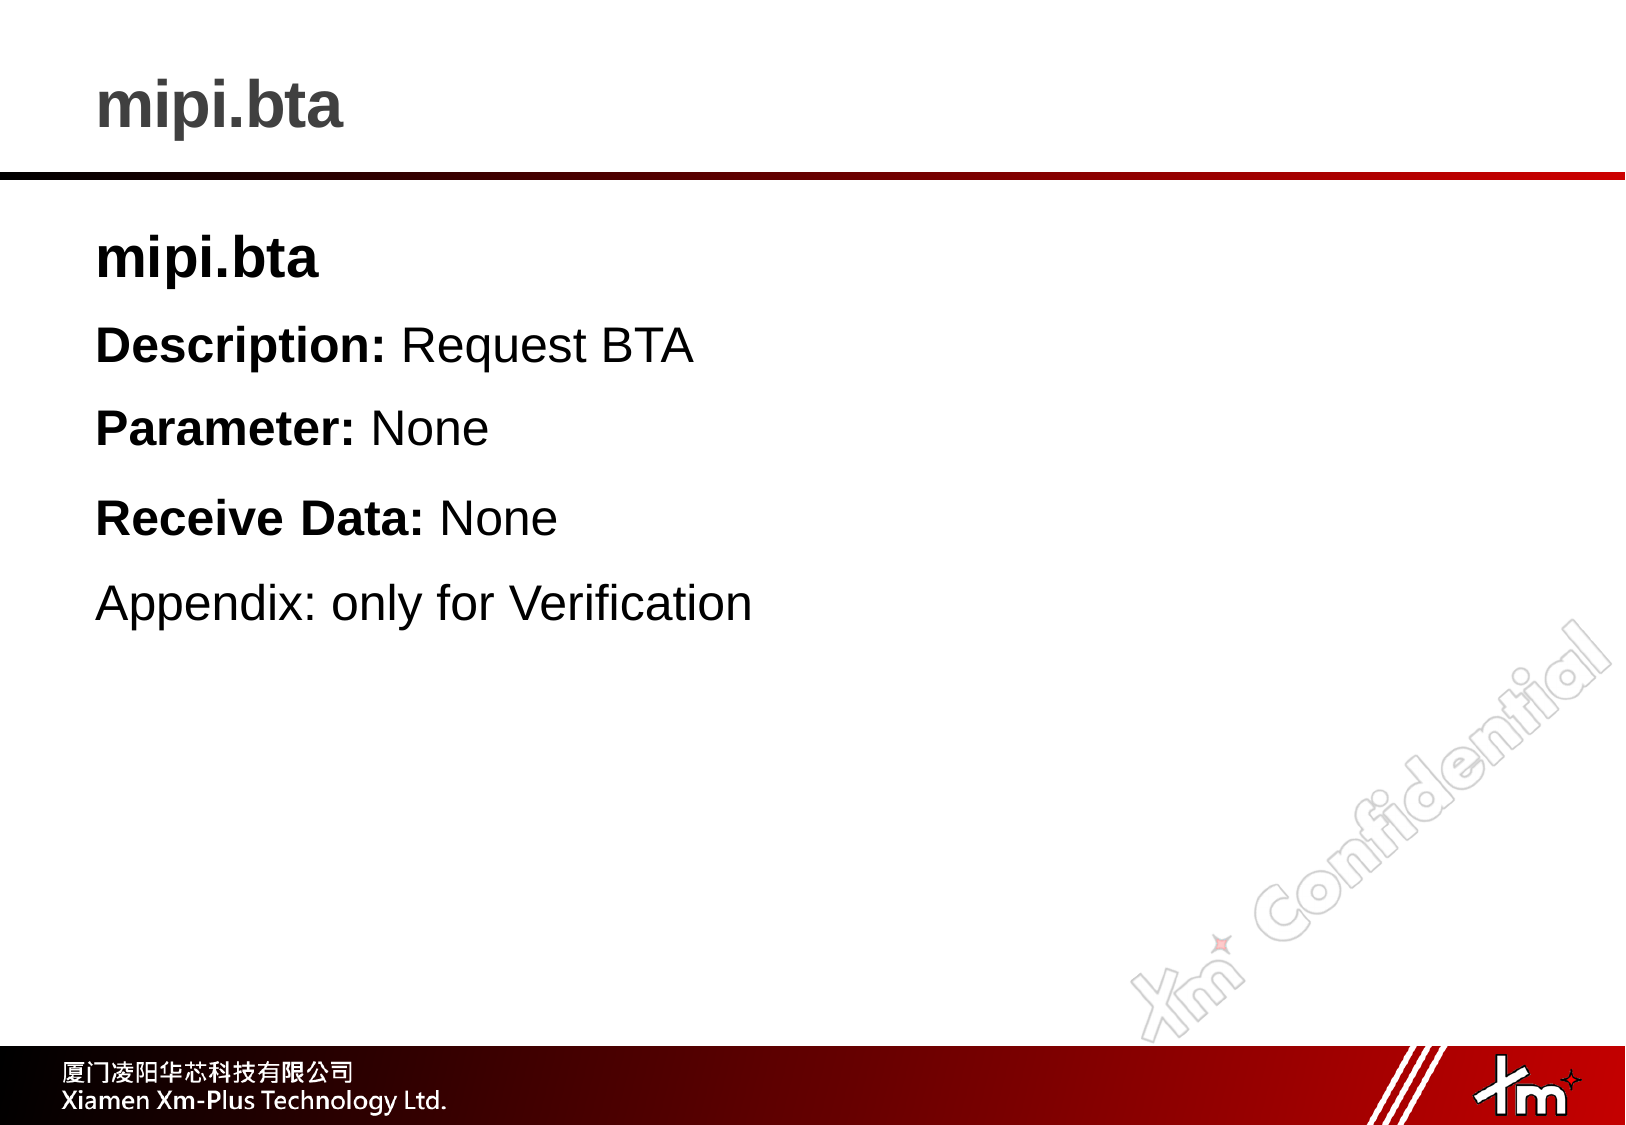

# mipi.bta
mipi.bta
Description: Request BTA
Parameter: None
Receive Data: None
Appendix: only for Verification